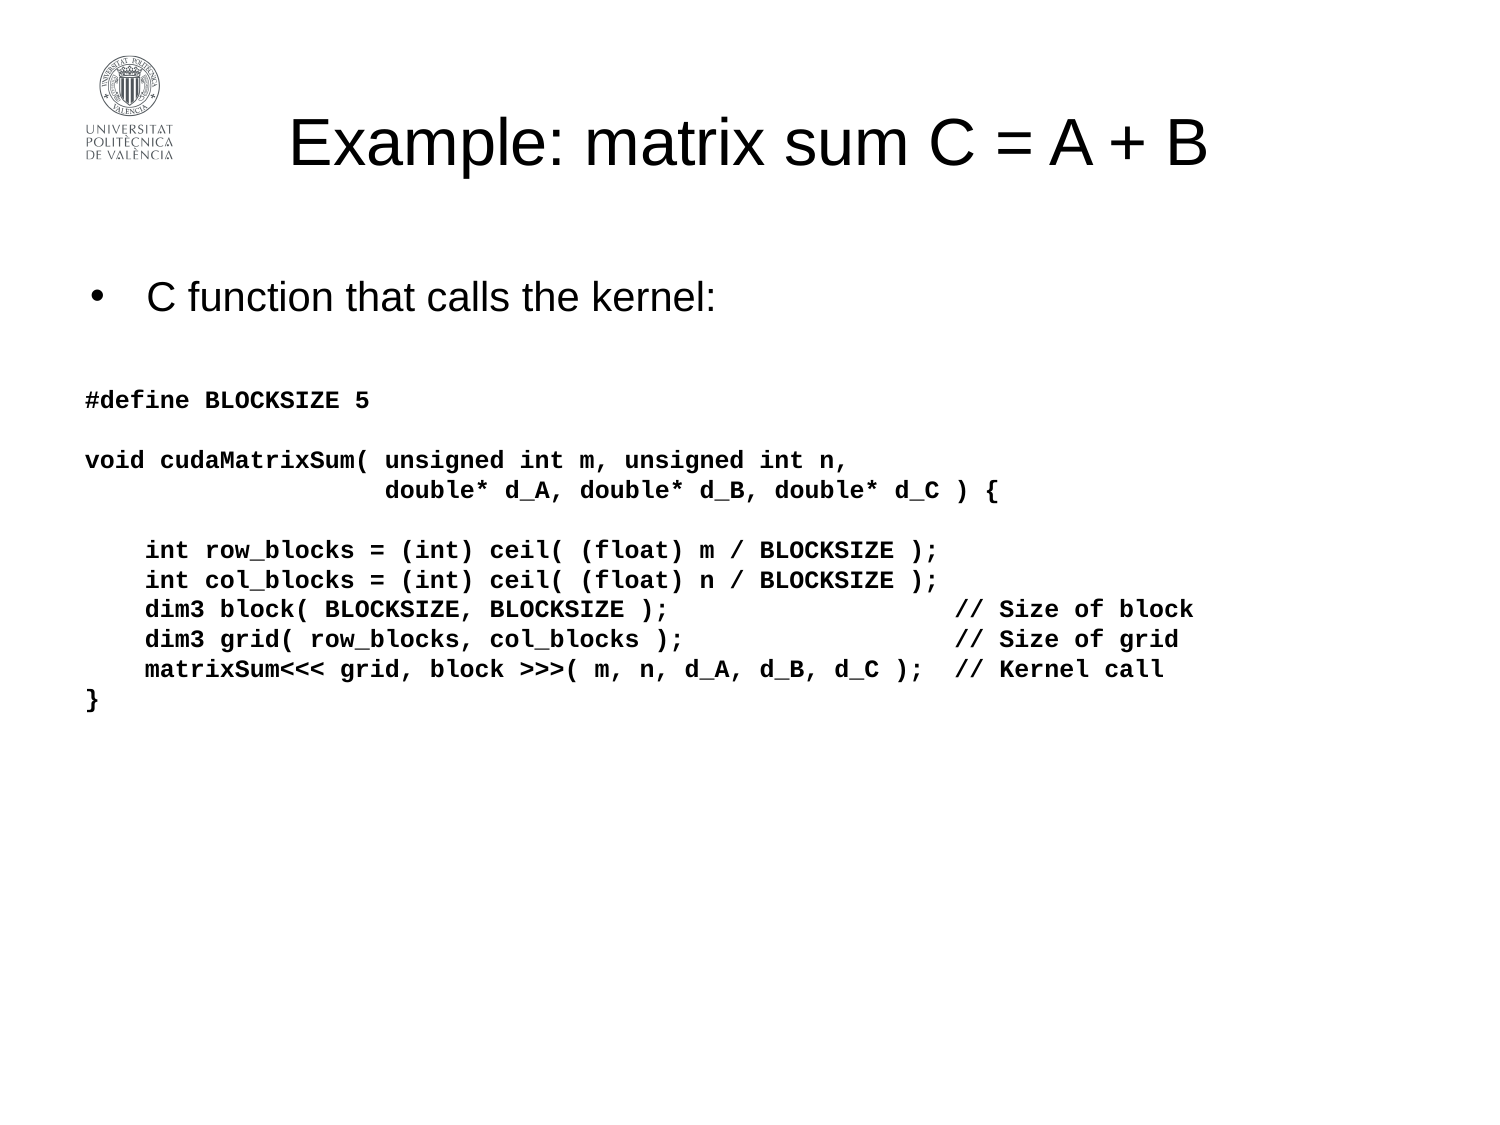

# Example: matrix sum C = A + B
C function that calls the kernel:
#define BLOCKSIZE 5

void cudaMatrixSum( unsigned int m, unsigned int n,
                    double* d_A, double* d_B, double* d_C ) {

    int row_blocks = (int) ceil( (float) m / BLOCKSIZE );
    int col_blocks = (int) ceil( (float) n / BLOCKSIZE );
    dim3 block( BLOCKSIZE, BLOCKSIZE );                   // Size of block
    dim3 grid( row_blocks, col_blocks );                  // Size of grid
    matrixSum<<< grid, block >>>( m, n, d_A, d_B, d_C );  // Kernel call
}